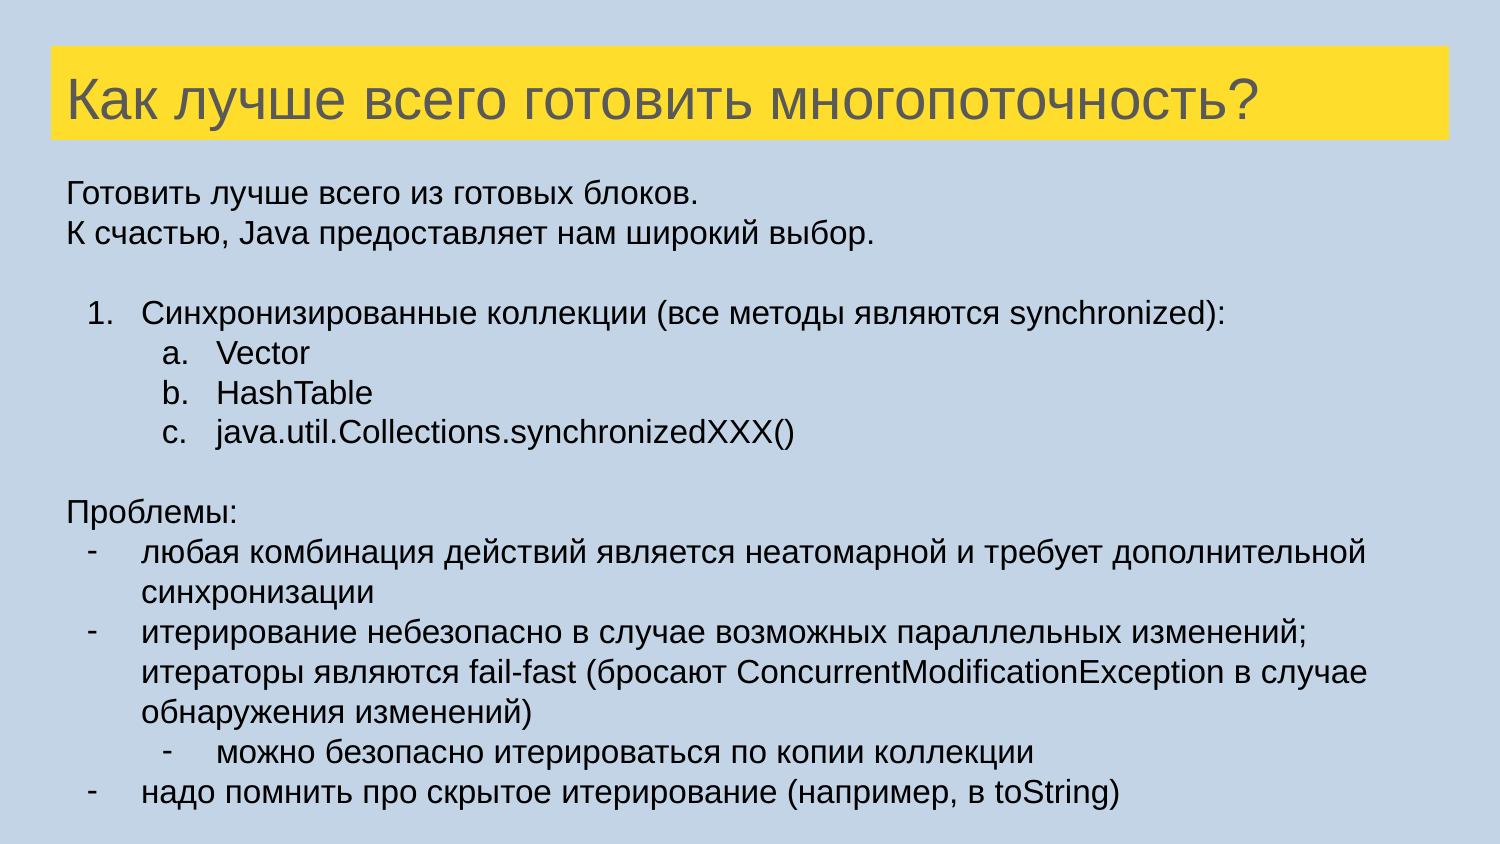

# Как лучше всего готовить многопоточность?
Готовить лучше всего из готовых блоков.
К счастью, Java предоставляет нам широкий выбор.

Синхронизированные коллекции (все методы являются synchronized):
Vector
HashTable
java.util.Collections.synchronizedXXX()

Проблемы:
любая комбинация действий является неатомарной и требует дополнительной синхронизации
итерирование небезопасно в случае возможных параллельных изменений; итераторы являются fail-fast (бросают ConcurrentModificationException в случае обнаружения изменений)
можно безопасно итерироваться по копии коллекции
надо помнить про скрытое итерирование (например, в toString)